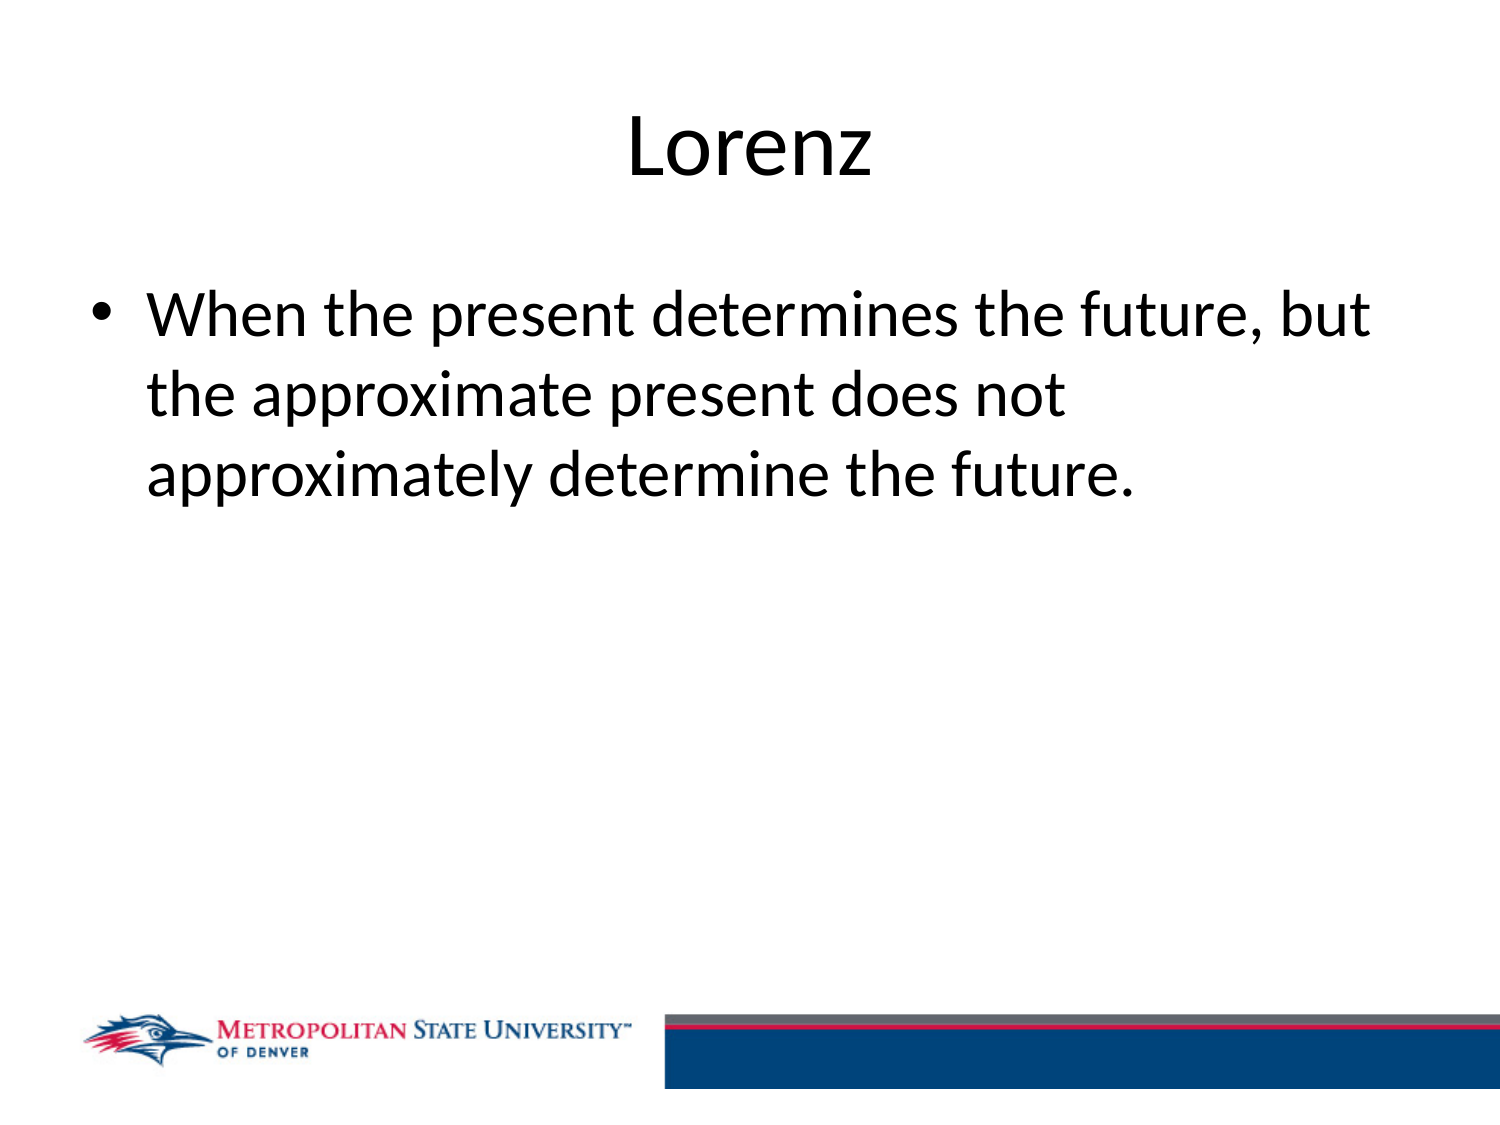

# Lorenz
When the present determines the future, but the approximate present does not approximately determine the future.